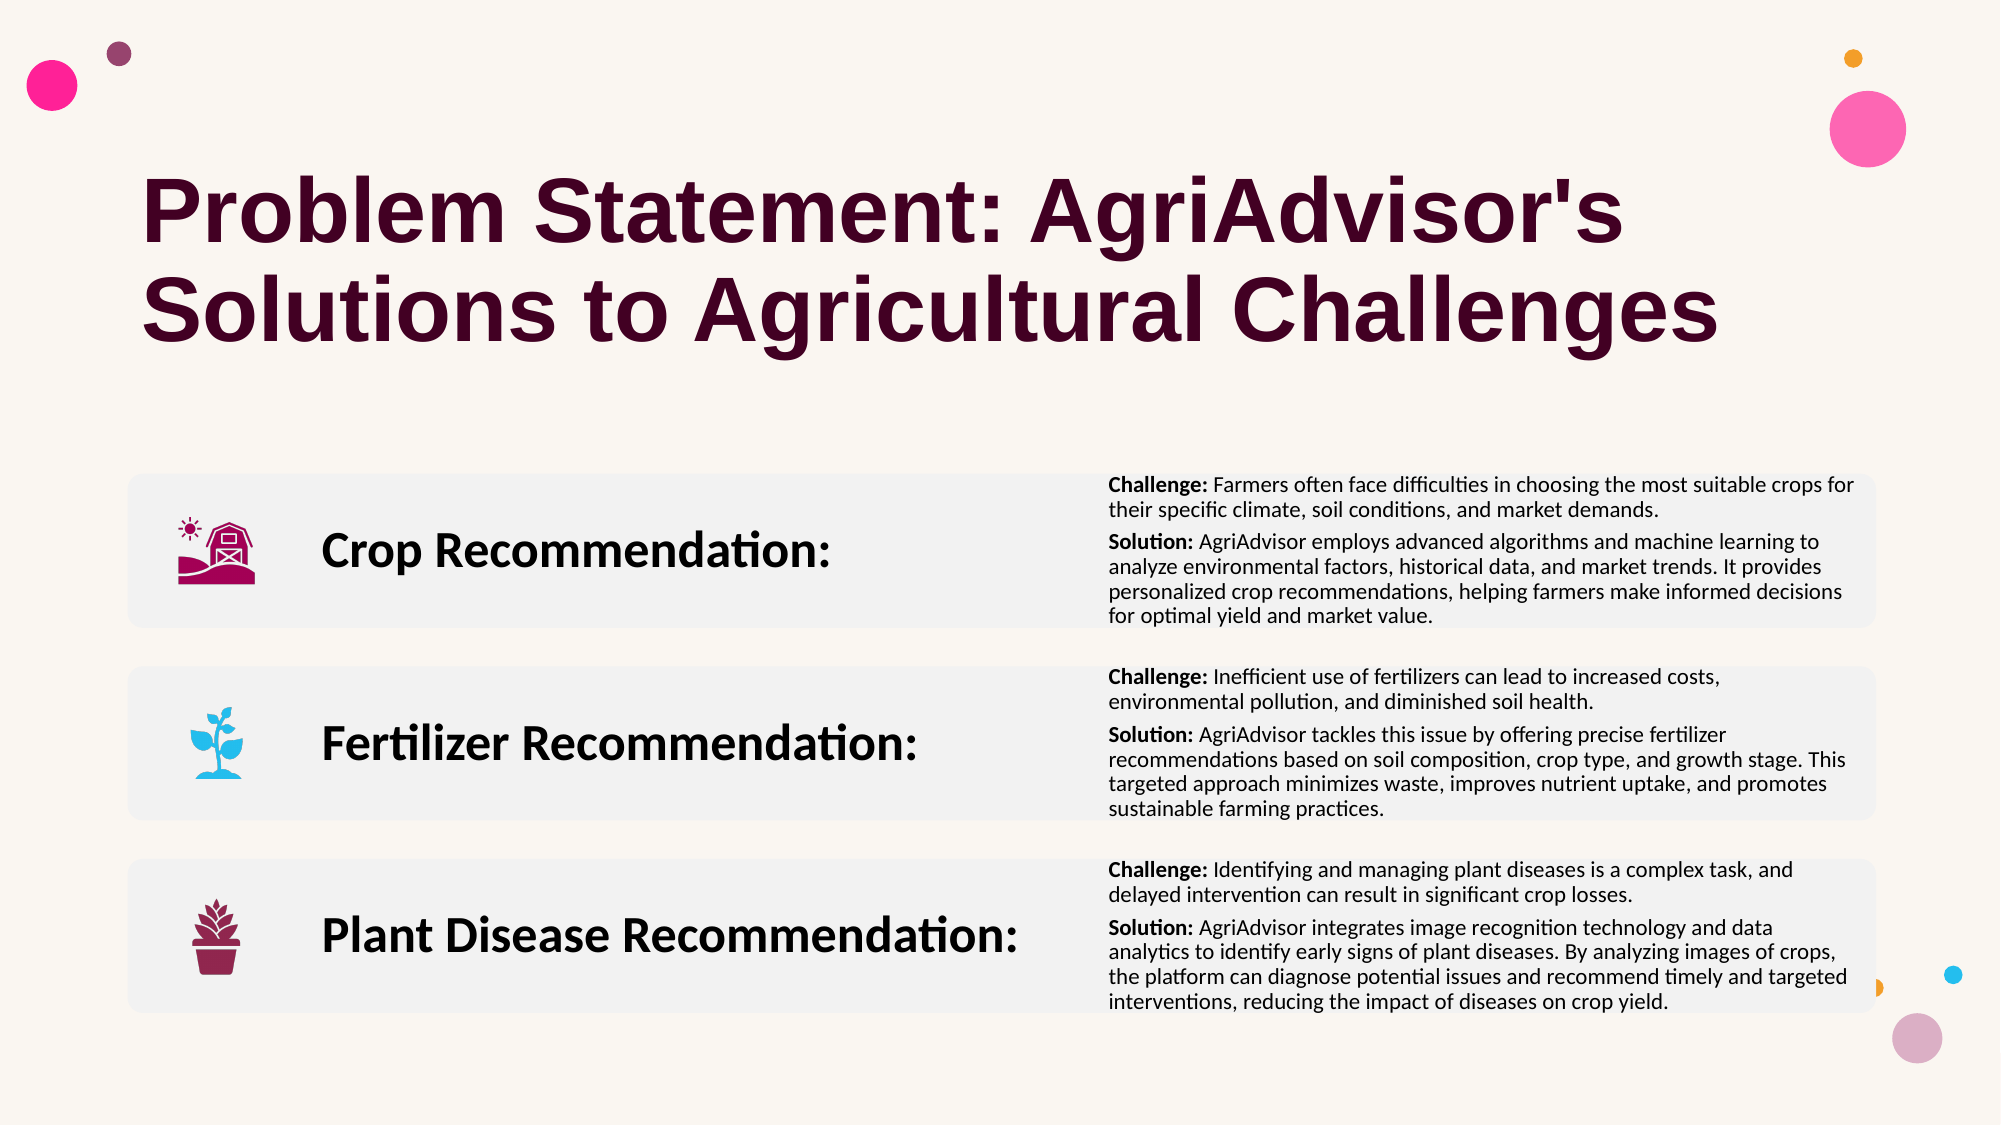

# Problem Statement: AgriAdvisor's Solutions to Agricultural Challenges
Crop Recommendation:
Challenge: Farmers often face difficulties in choosing the most suitable crops for their specific climate, soil conditions, and market demands.
Solution: AgriAdvisor employs advanced algorithms and machine learning to analyze environmental factors, historical data, and market trends. It provides personalized crop recommendations, helping farmers make informed decisions for optimal yield and market value.
Fertilizer Recommendation:
Challenge: Inefficient use of fertilizers can lead to increased costs, environmental pollution, and diminished soil health.
Solution: AgriAdvisor tackles this issue by offering precise fertilizer recommendations based on soil composition, crop type, and growth stage. This targeted approach minimizes waste, improves nutrient uptake, and promotes sustainable farming practices.
Plant Disease Recommendation:
Challenge: Identifying and managing plant diseases is a complex task, and delayed intervention can result in significant crop losses.
Solution: AgriAdvisor integrates image recognition technology and data analytics to identify early signs of plant diseases. By analyzing images of crops, the platform can diagnose potential issues and recommend timely and targeted interventions, reducing the impact of diseases on crop yield.